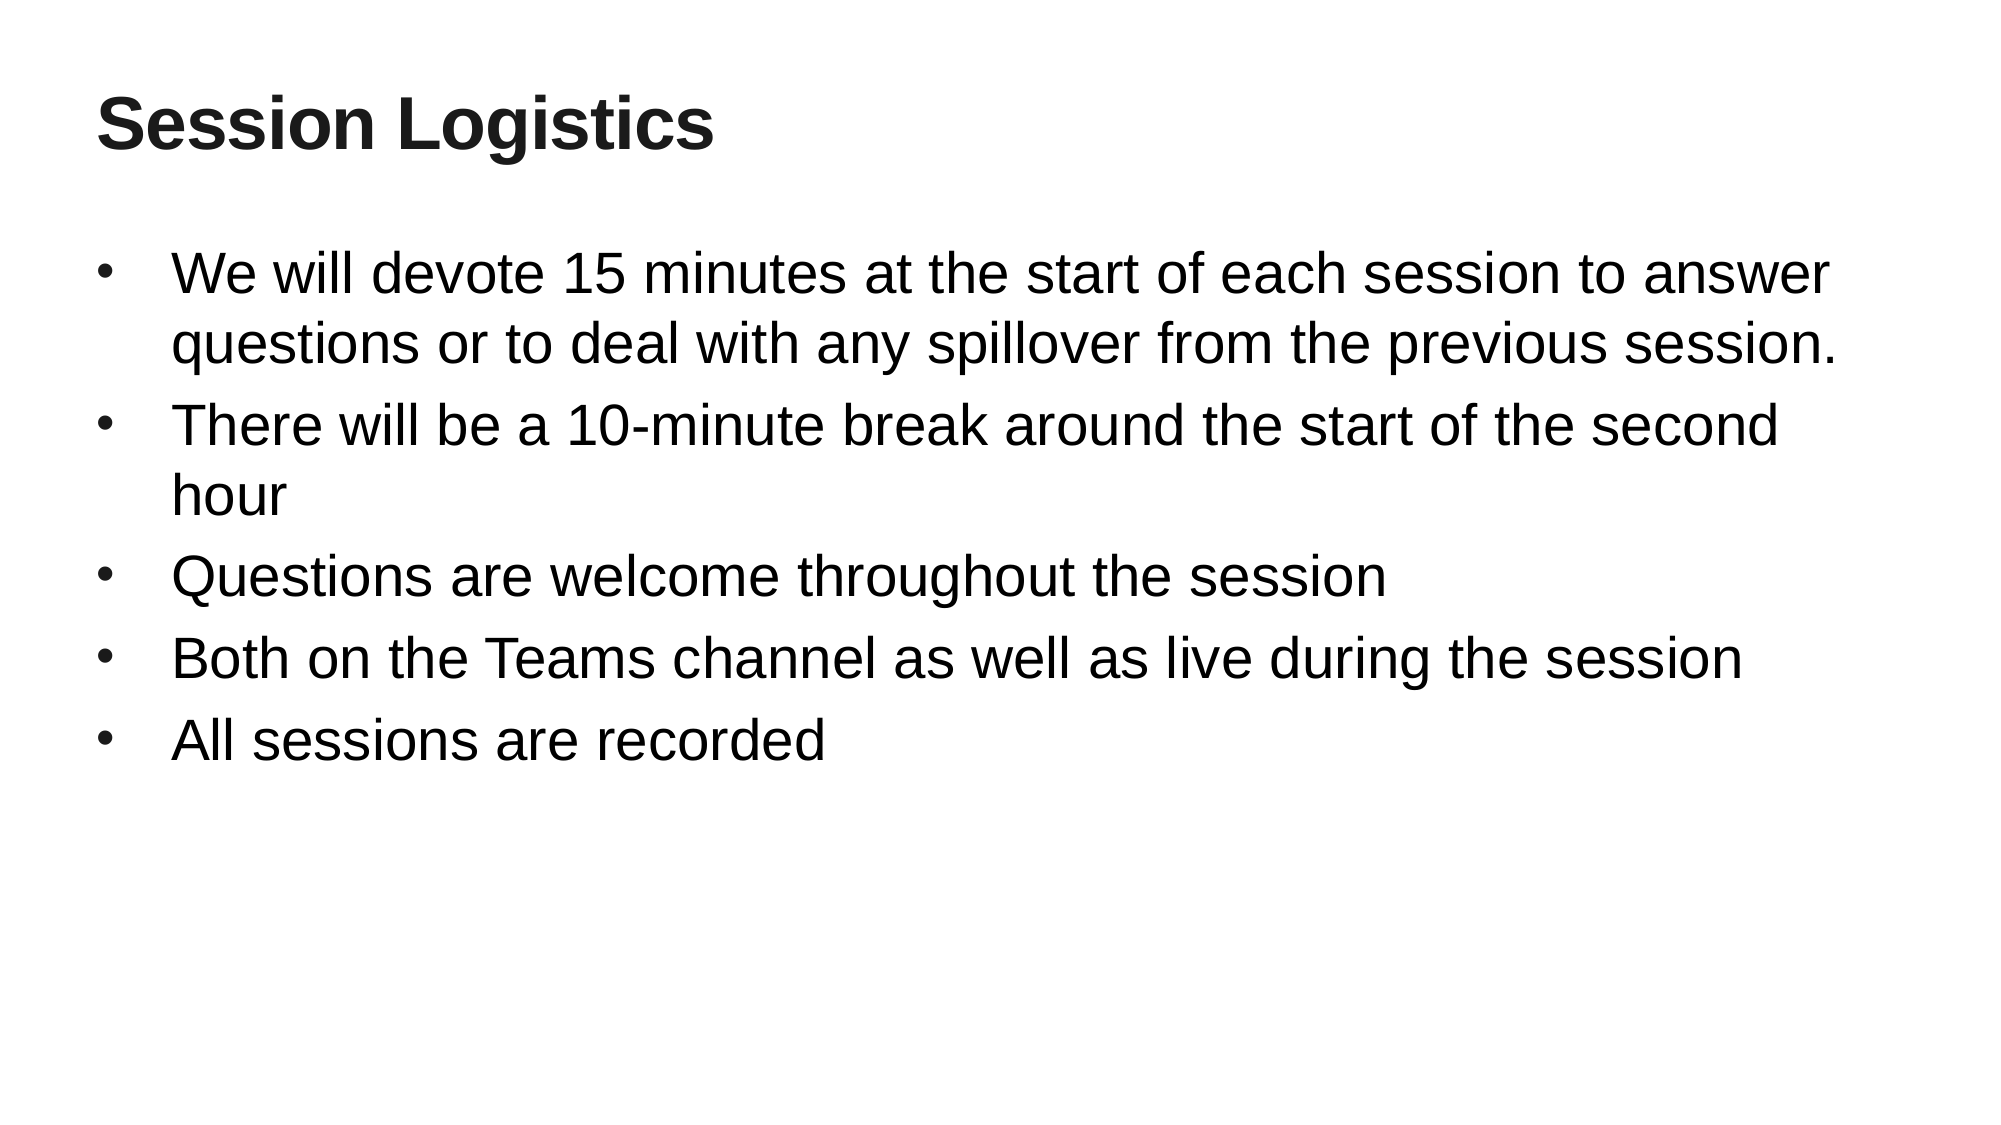

# Session Logistics
We will devote 15 minutes at the start of each session to answer questions or to deal with any spillover from the previous session.
There will be a 10-minute break around the start of the second hour
Questions are welcome throughout the session​
Both on the Teams channel as well as live during the session​
All sessions are recorded​